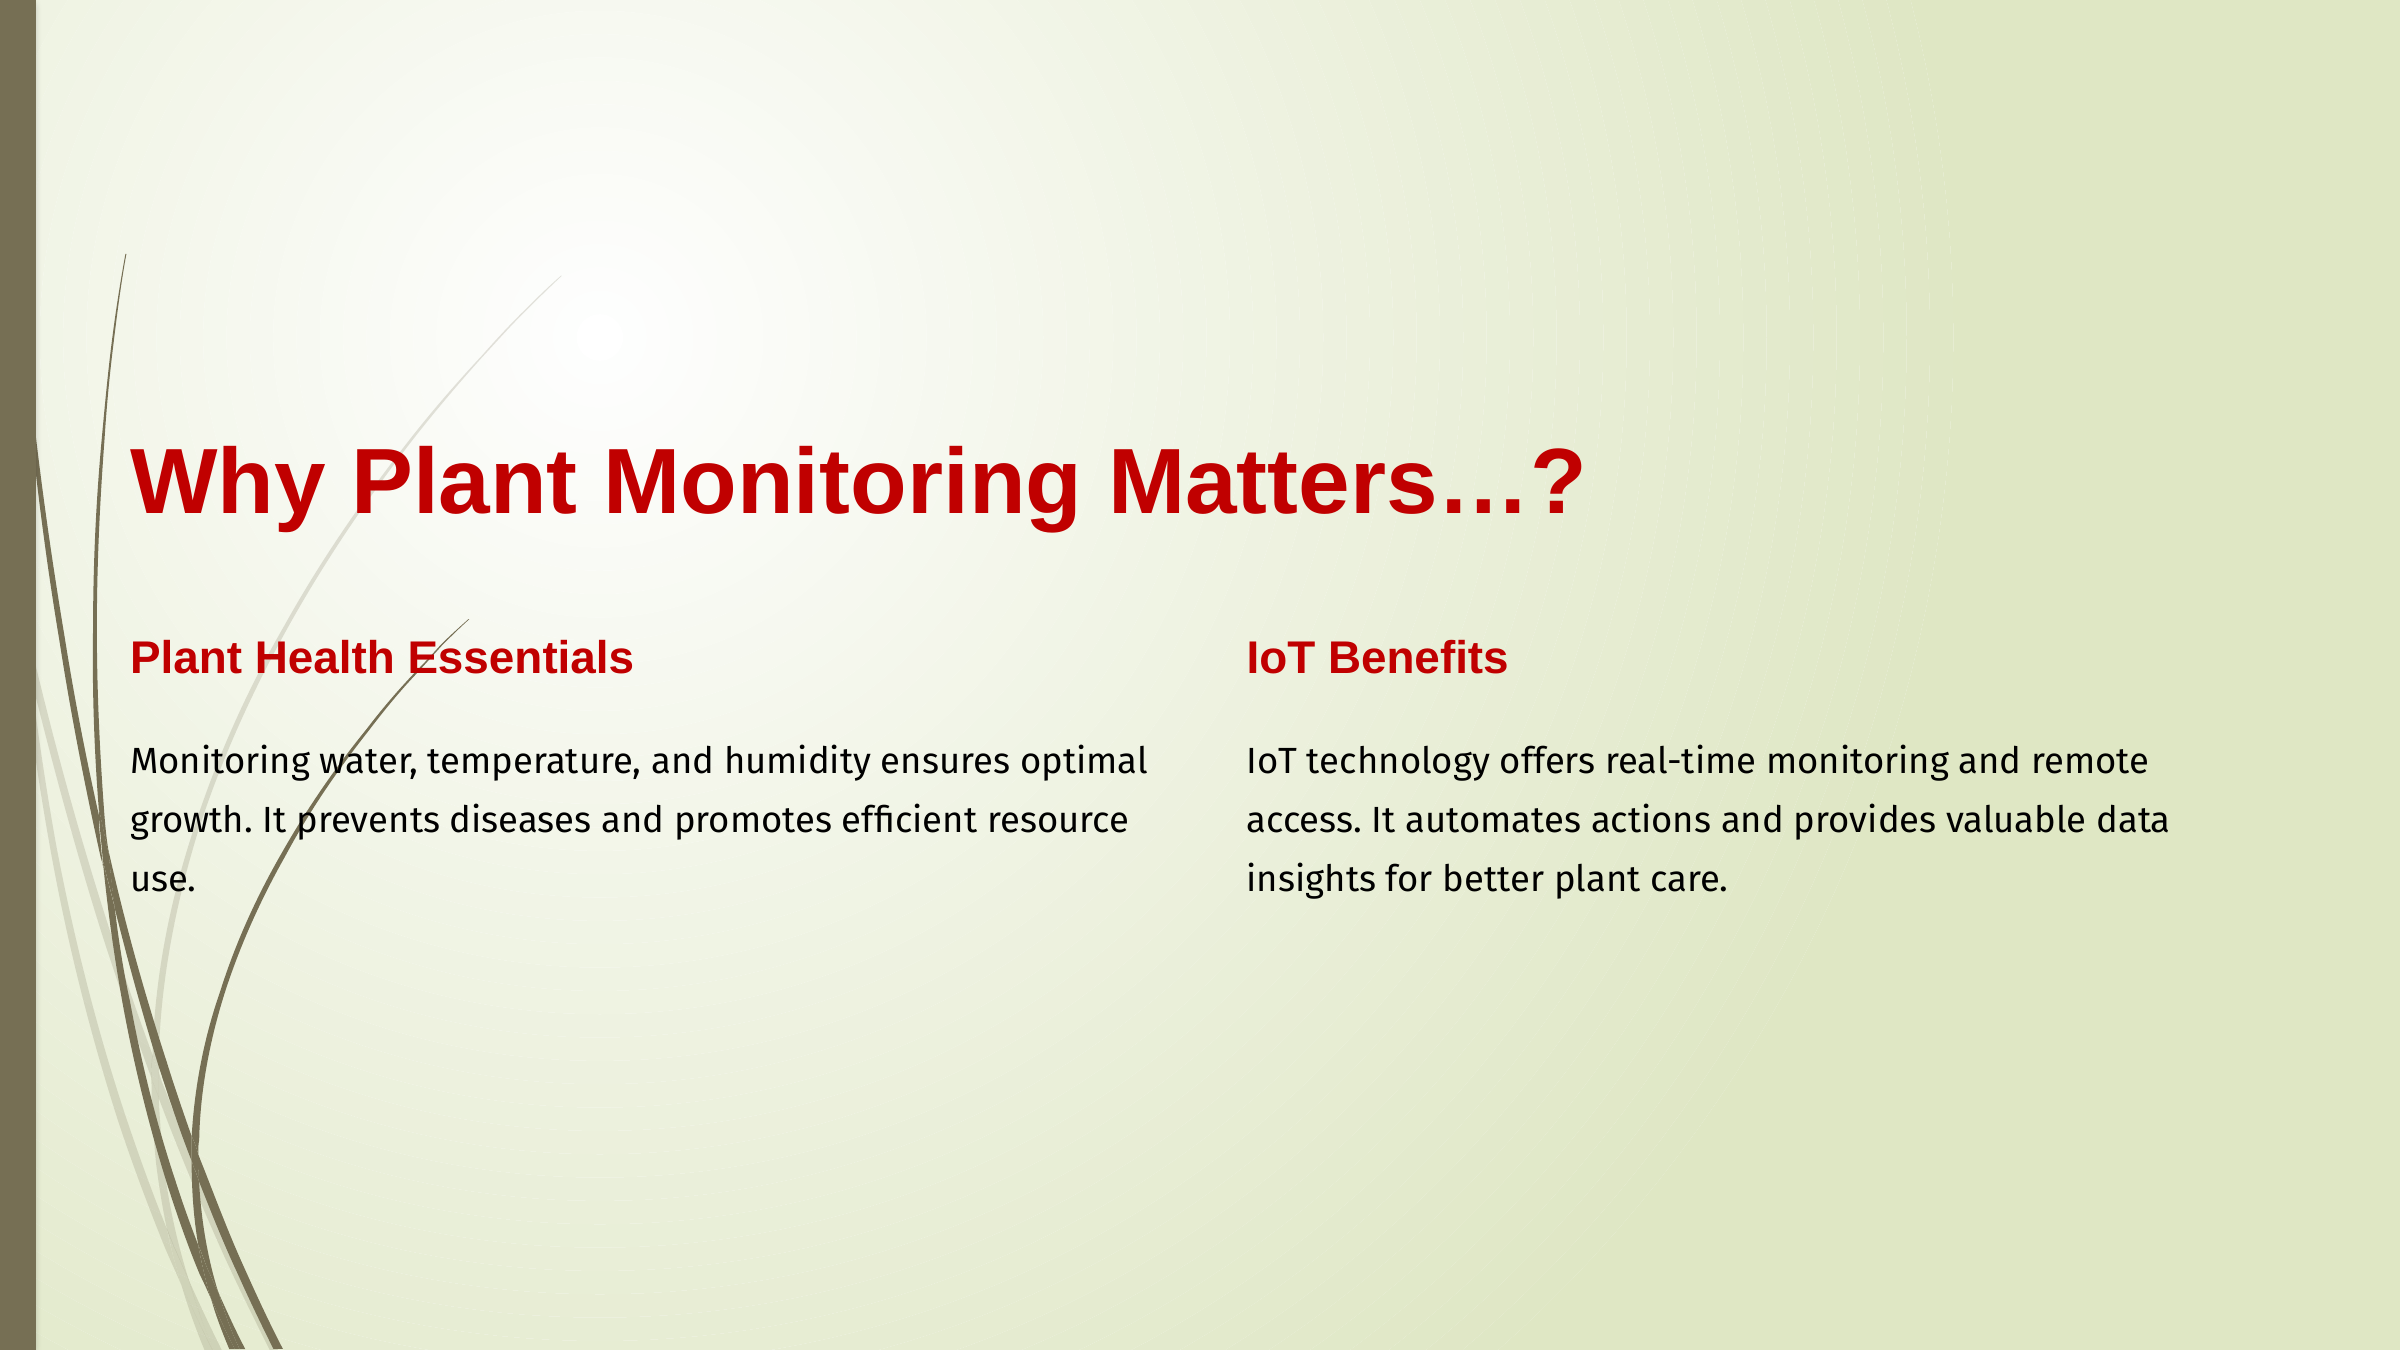

Why Plant Monitoring Matters…?
Plant Health Essentials
IoT Benefits
Monitoring water, temperature, and humidity ensures optimal growth. It prevents diseases and promotes efficient resource use.
IoT technology offers real-time monitoring and remote access. It automates actions and provides valuable data insights for better plant care.